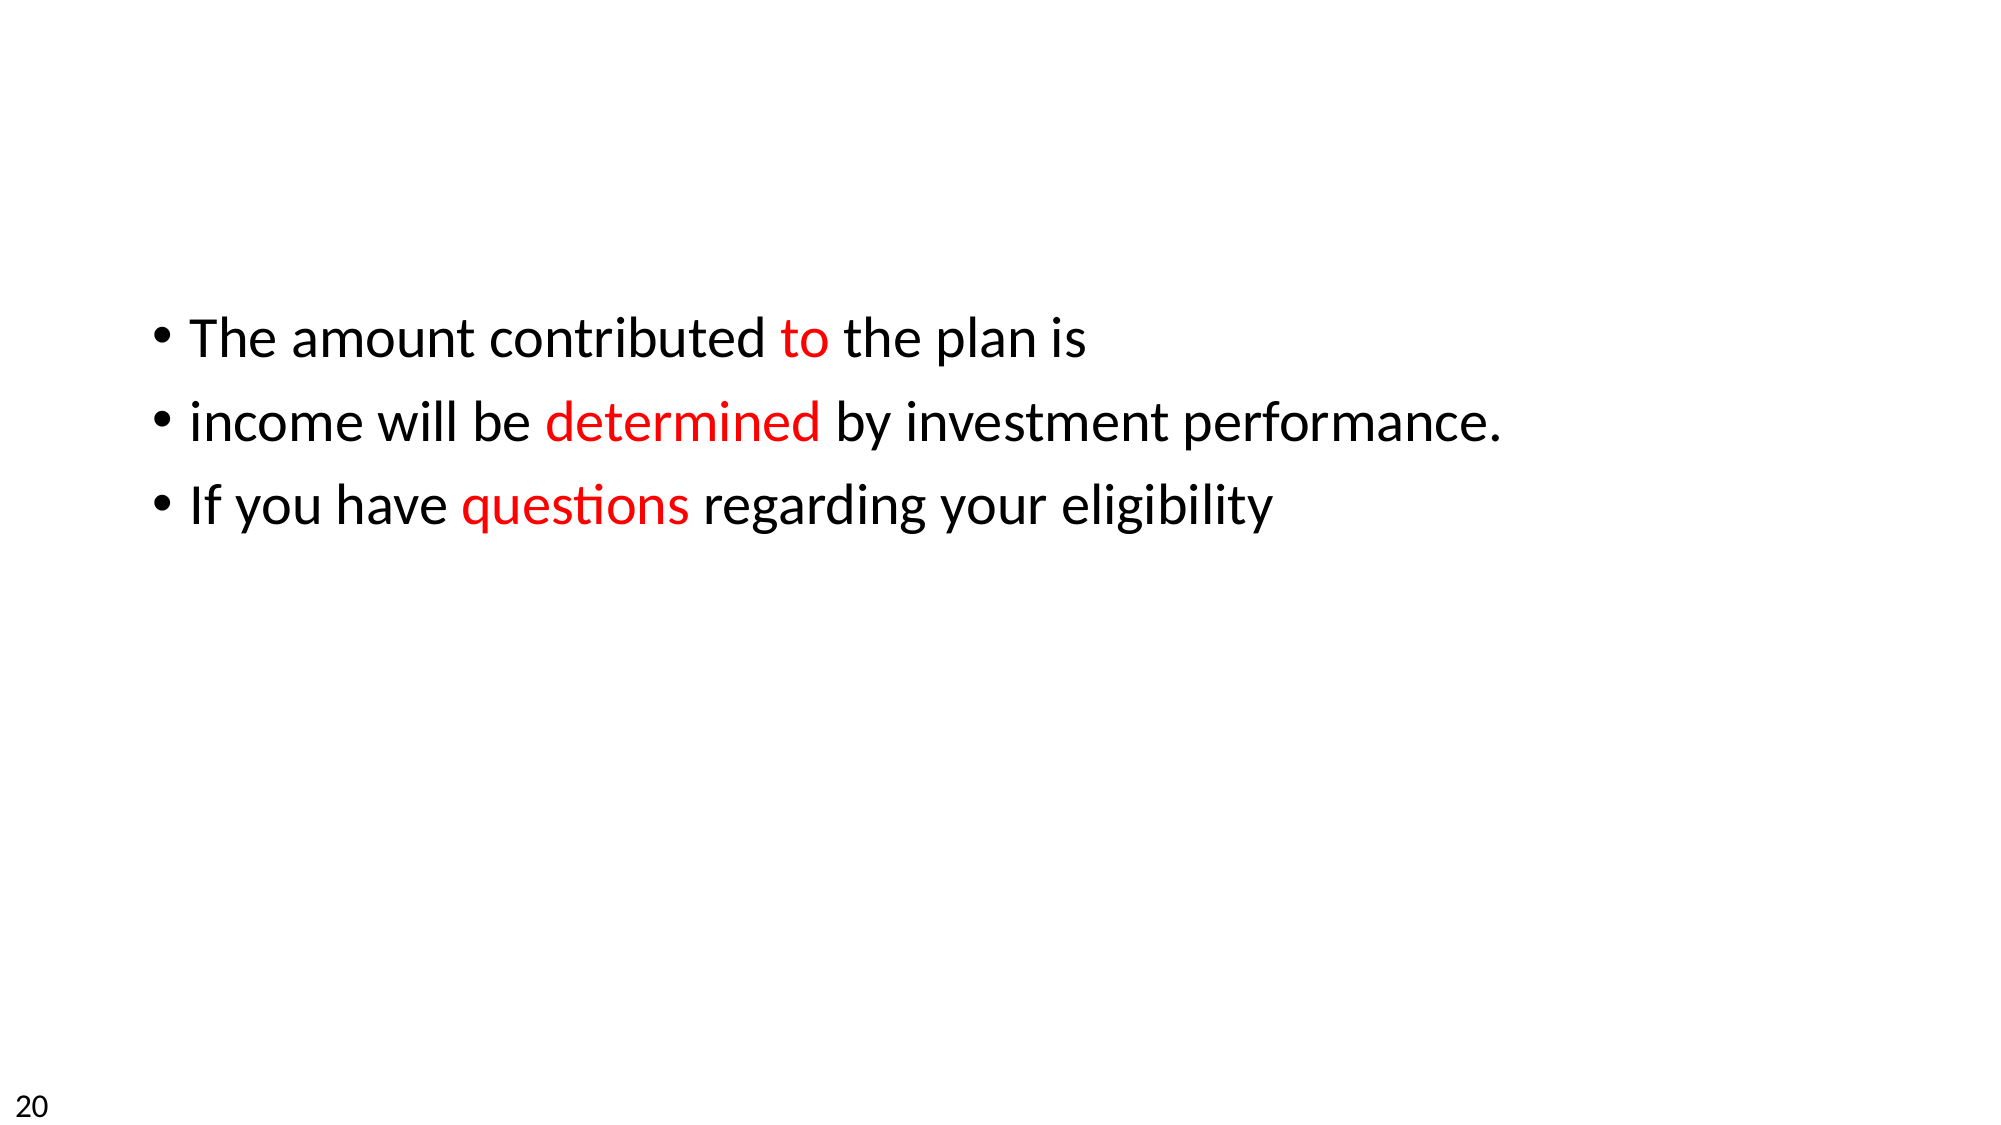

#
The amount contributed to the plan is
income will be determined by investment performance.
If you have questions regarding your eligibility